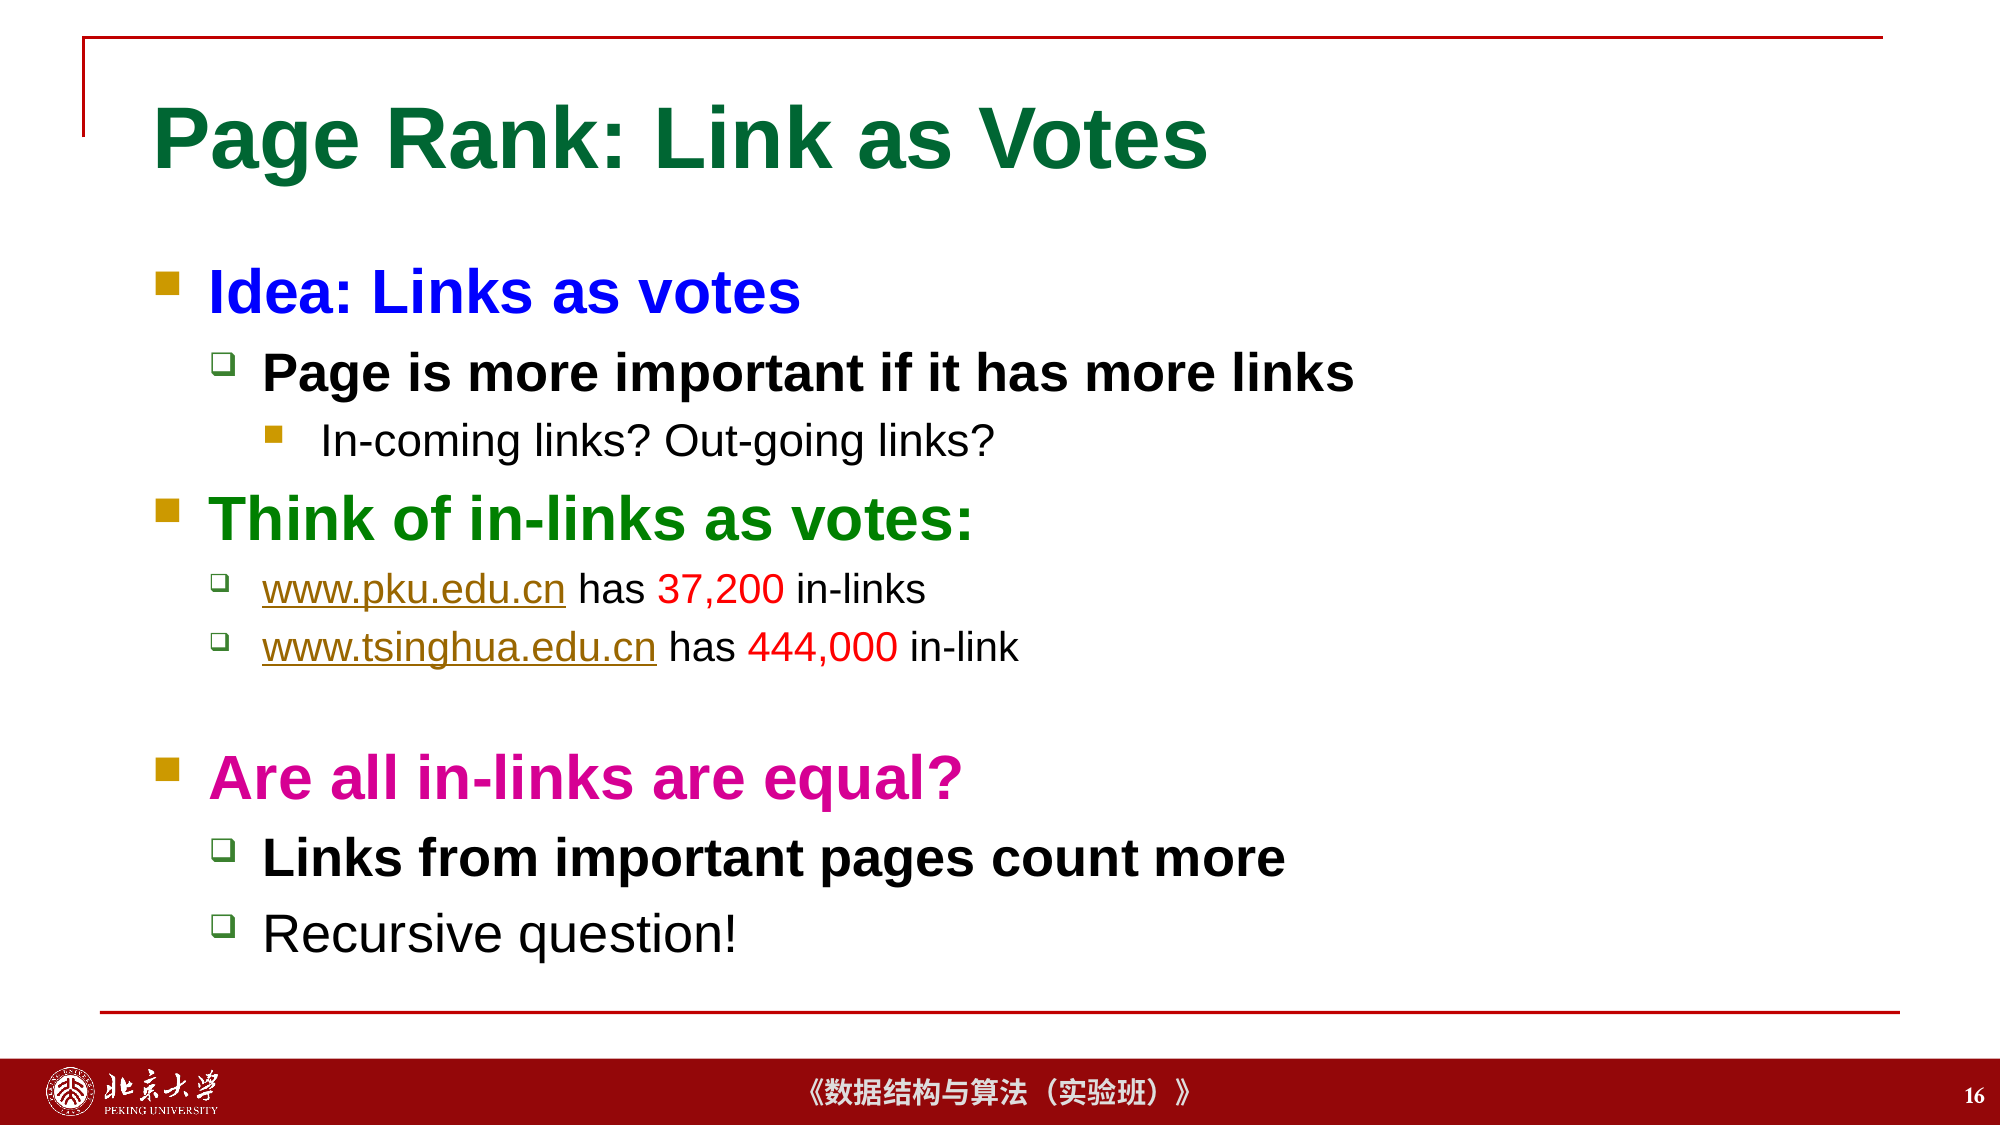

# Page Rank: Link as Votes
Idea: Links as votes
Page is more important if it has more links
In-coming links? Out-going links?
Think of in-links as votes:
www.pku.edu.cn has 37,200 in-links
www.tsinghua.edu.cn has 444,000 in-link

Are all in-links are equal?
Links from important pages count more
Recursive question!

16